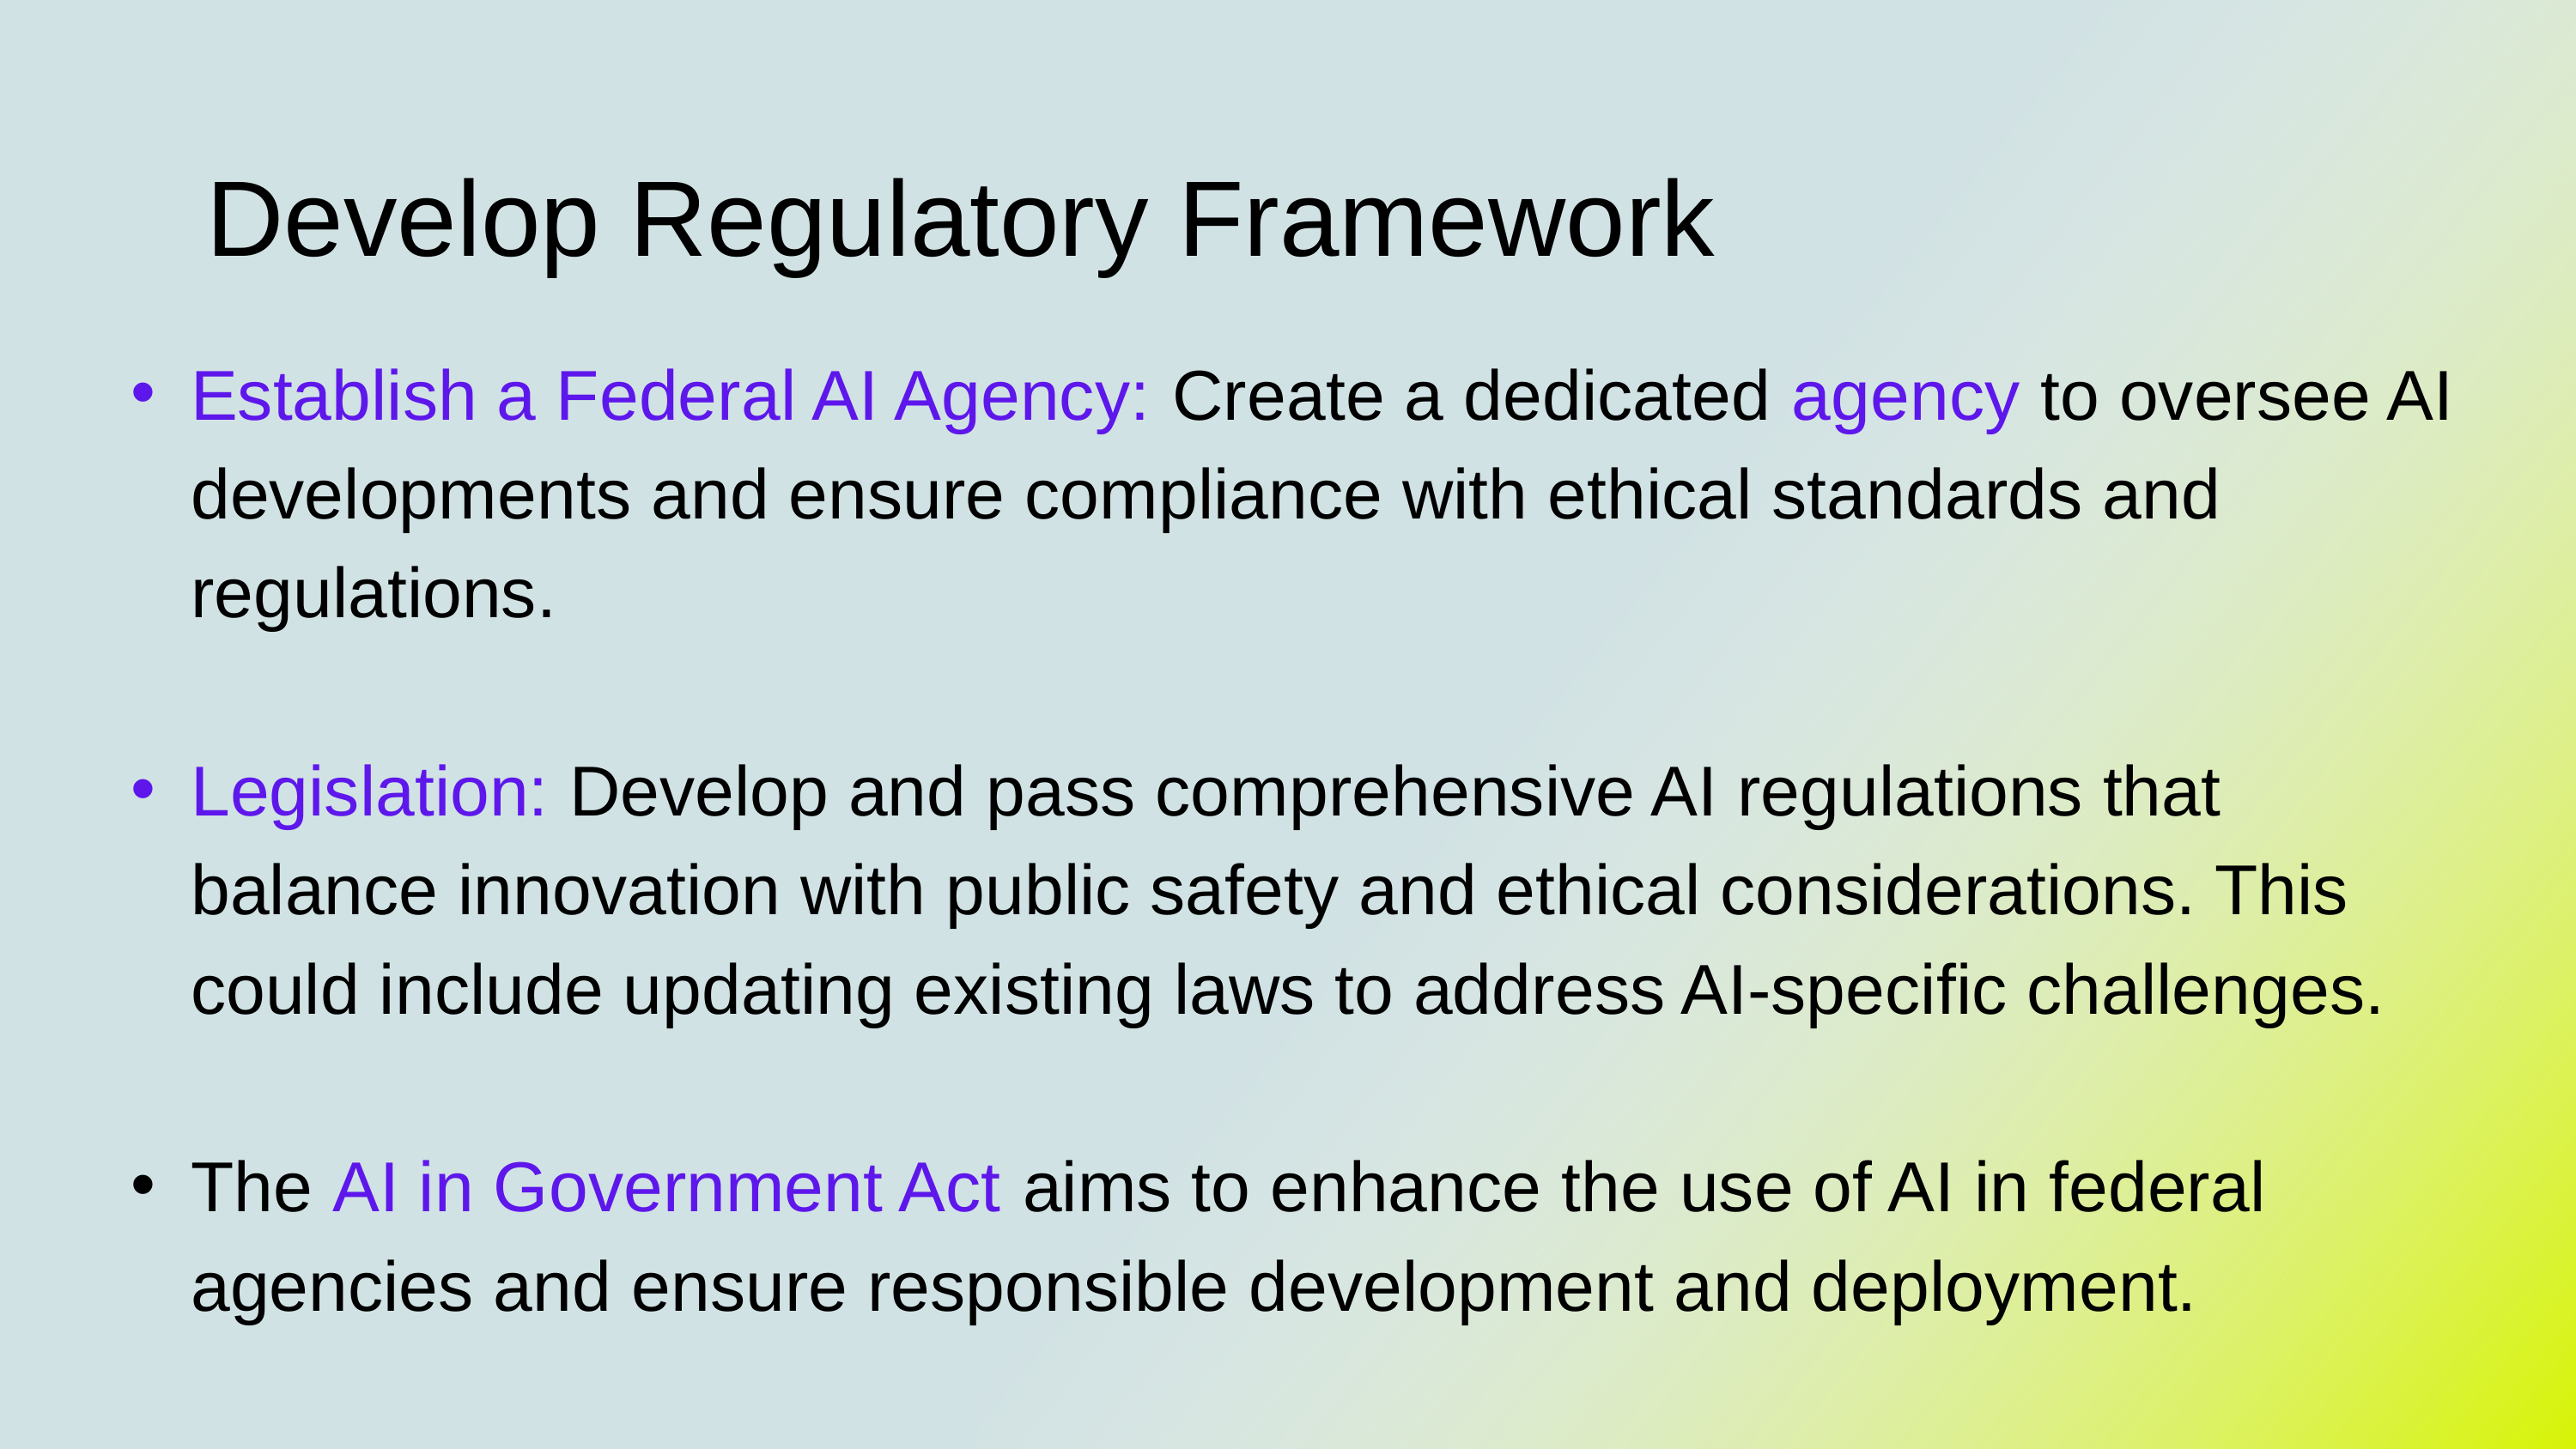

Develop Regulatory Framework
Establish a Federal AI Agency: Create a dedicated agency to oversee AI developments and ensure compliance with ethical standards and regulations.

Legislation: Develop and pass comprehensive AI regulations that balance innovation with public safety and ethical considerations. This could include updating existing laws to address AI-specific challenges.

The AI in Government Act aims to enhance the use of AI in federal agencies and ensure responsible development and deployment.